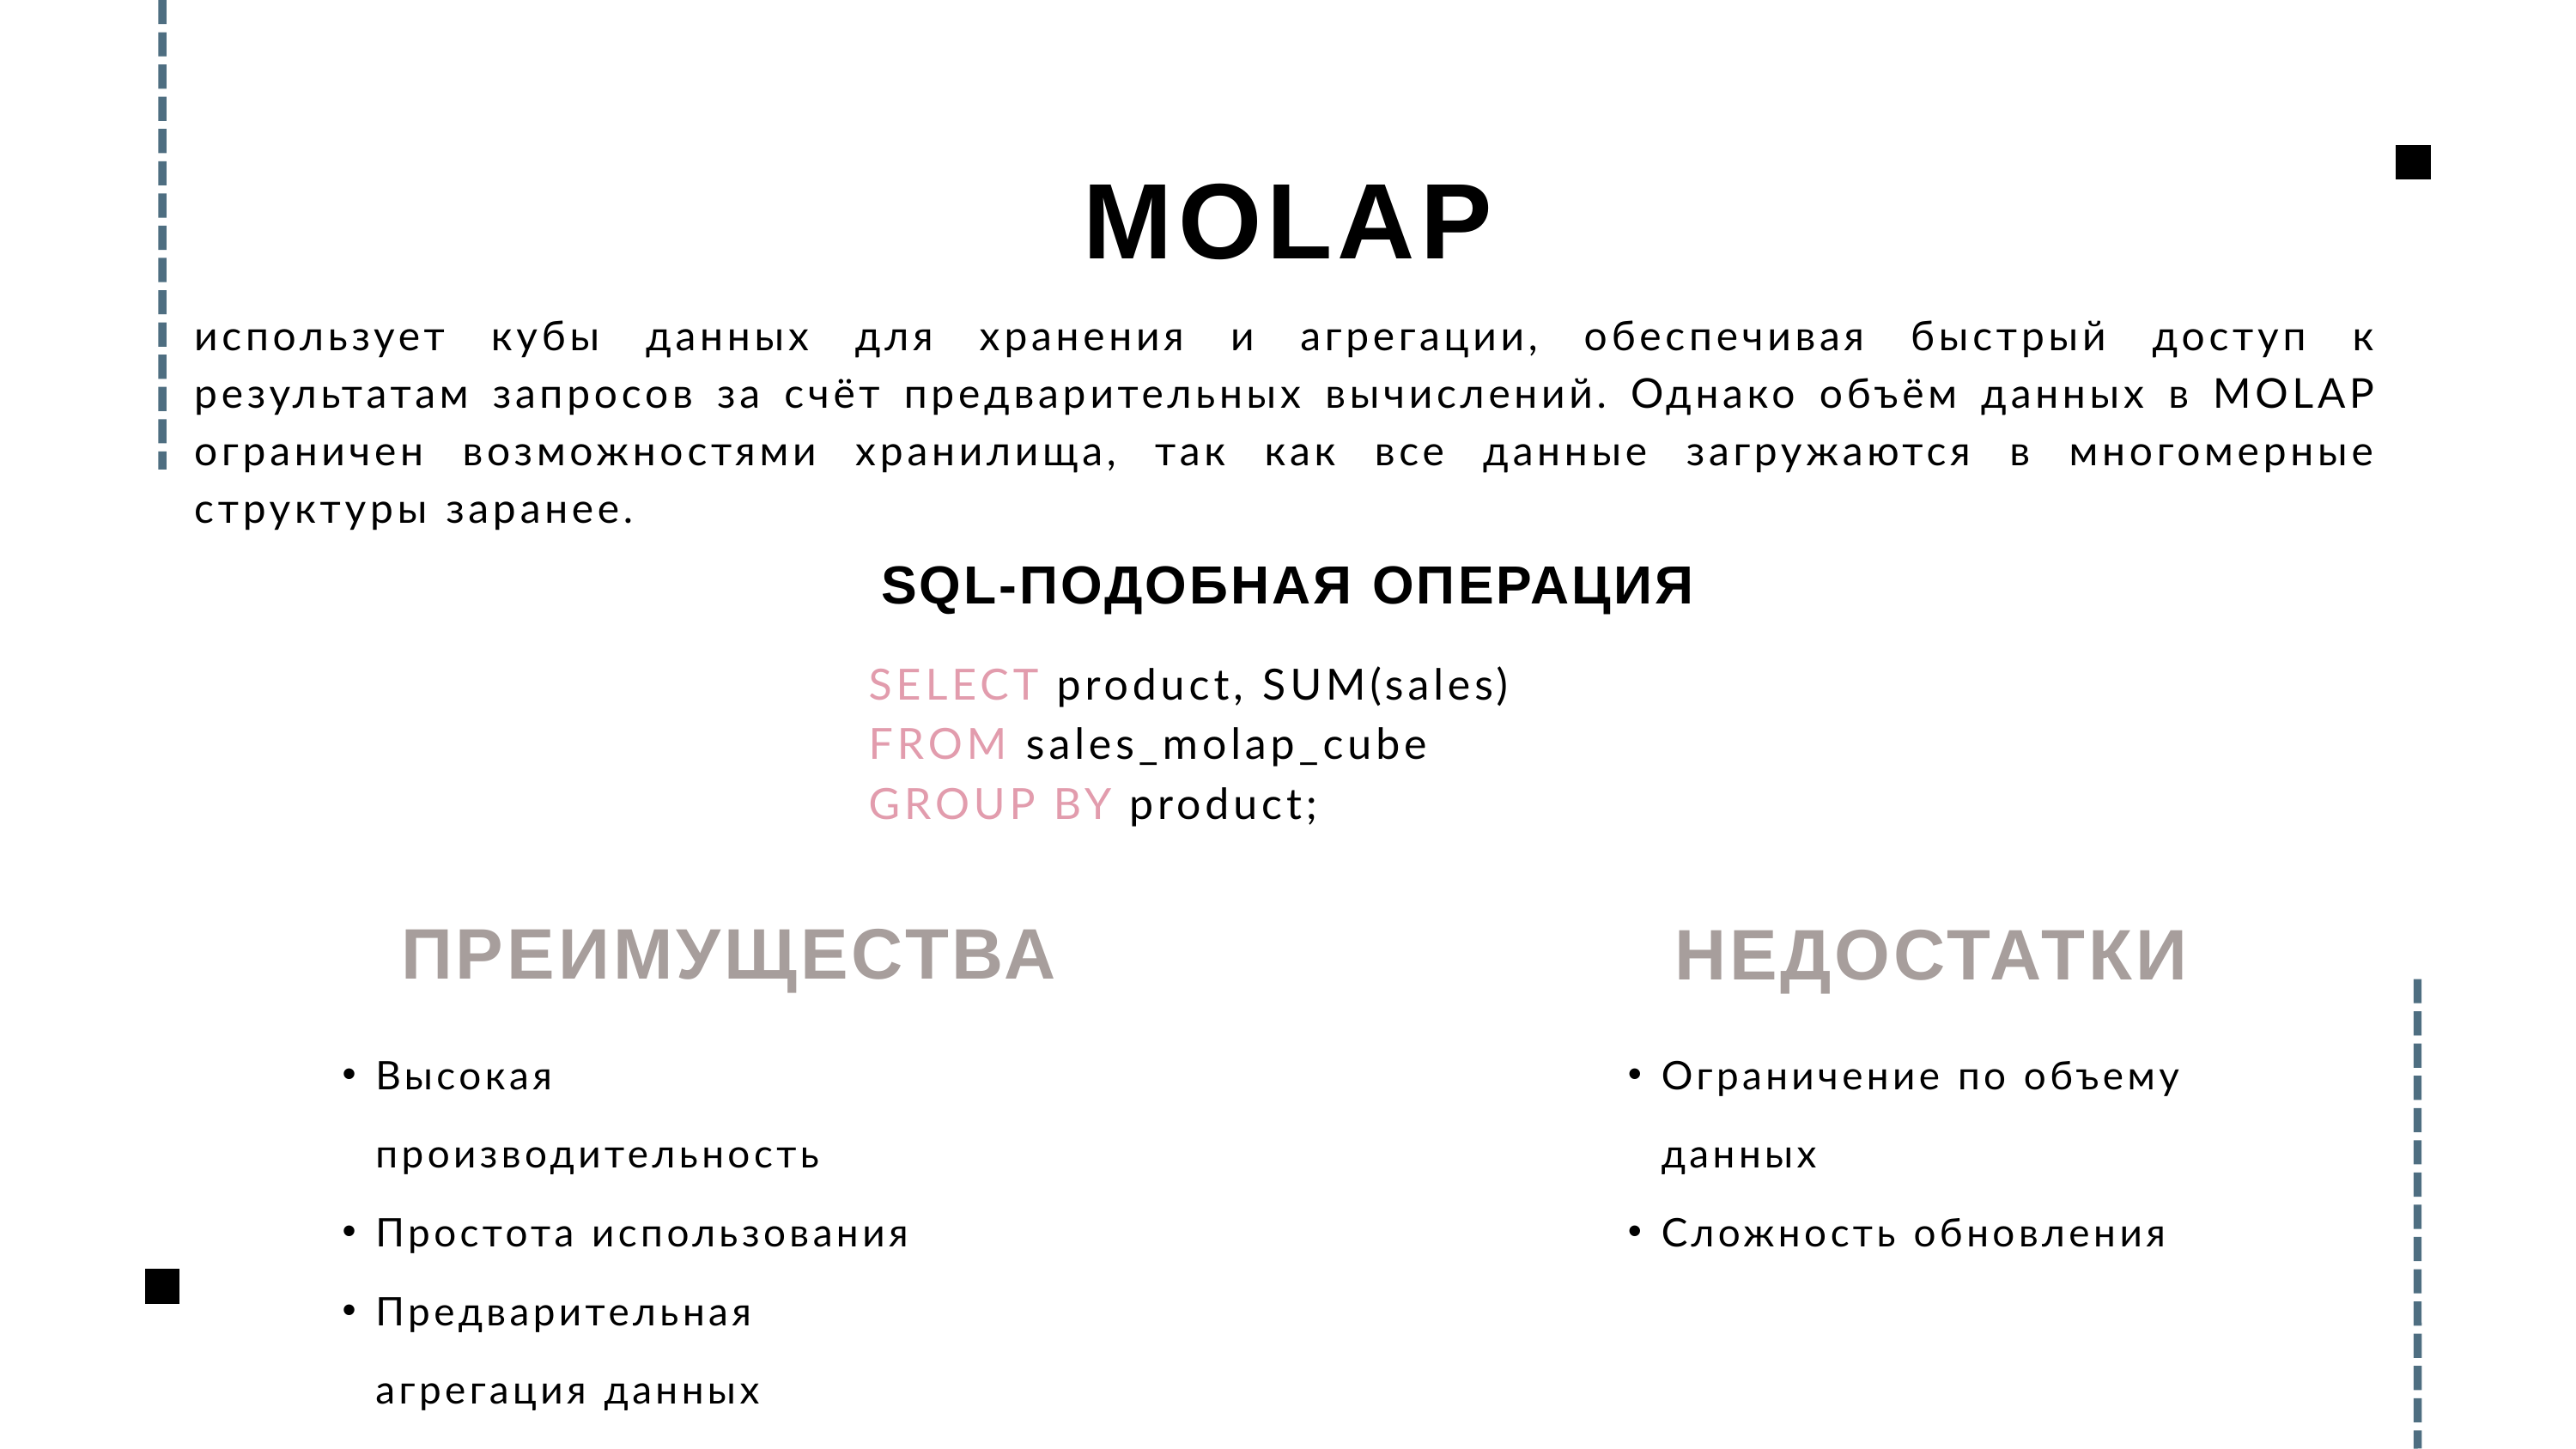

MOLAP

использует кубы данных для хранения и агрегации, обеспечивая быстрый доступ к результатам запросов за счёт предварительных вычислений. Однако объём данных в MOLAP ограничен возможностями хранилища, так как все данные загружаются в многомерные структуры заранее.
SQL-ПОДОБНАЯ ОПЕРАЦИЯ
SELECT product, SUM(sales)
FROM sales_molap_cube
GROUP BY product;
ПРЕИМУЩЕСТВА
НЕДОСТАТКИ

Высокая производительность
Простота использования
Предварительная агрегация данных
Ограничение по объему данных
Сложность обновления